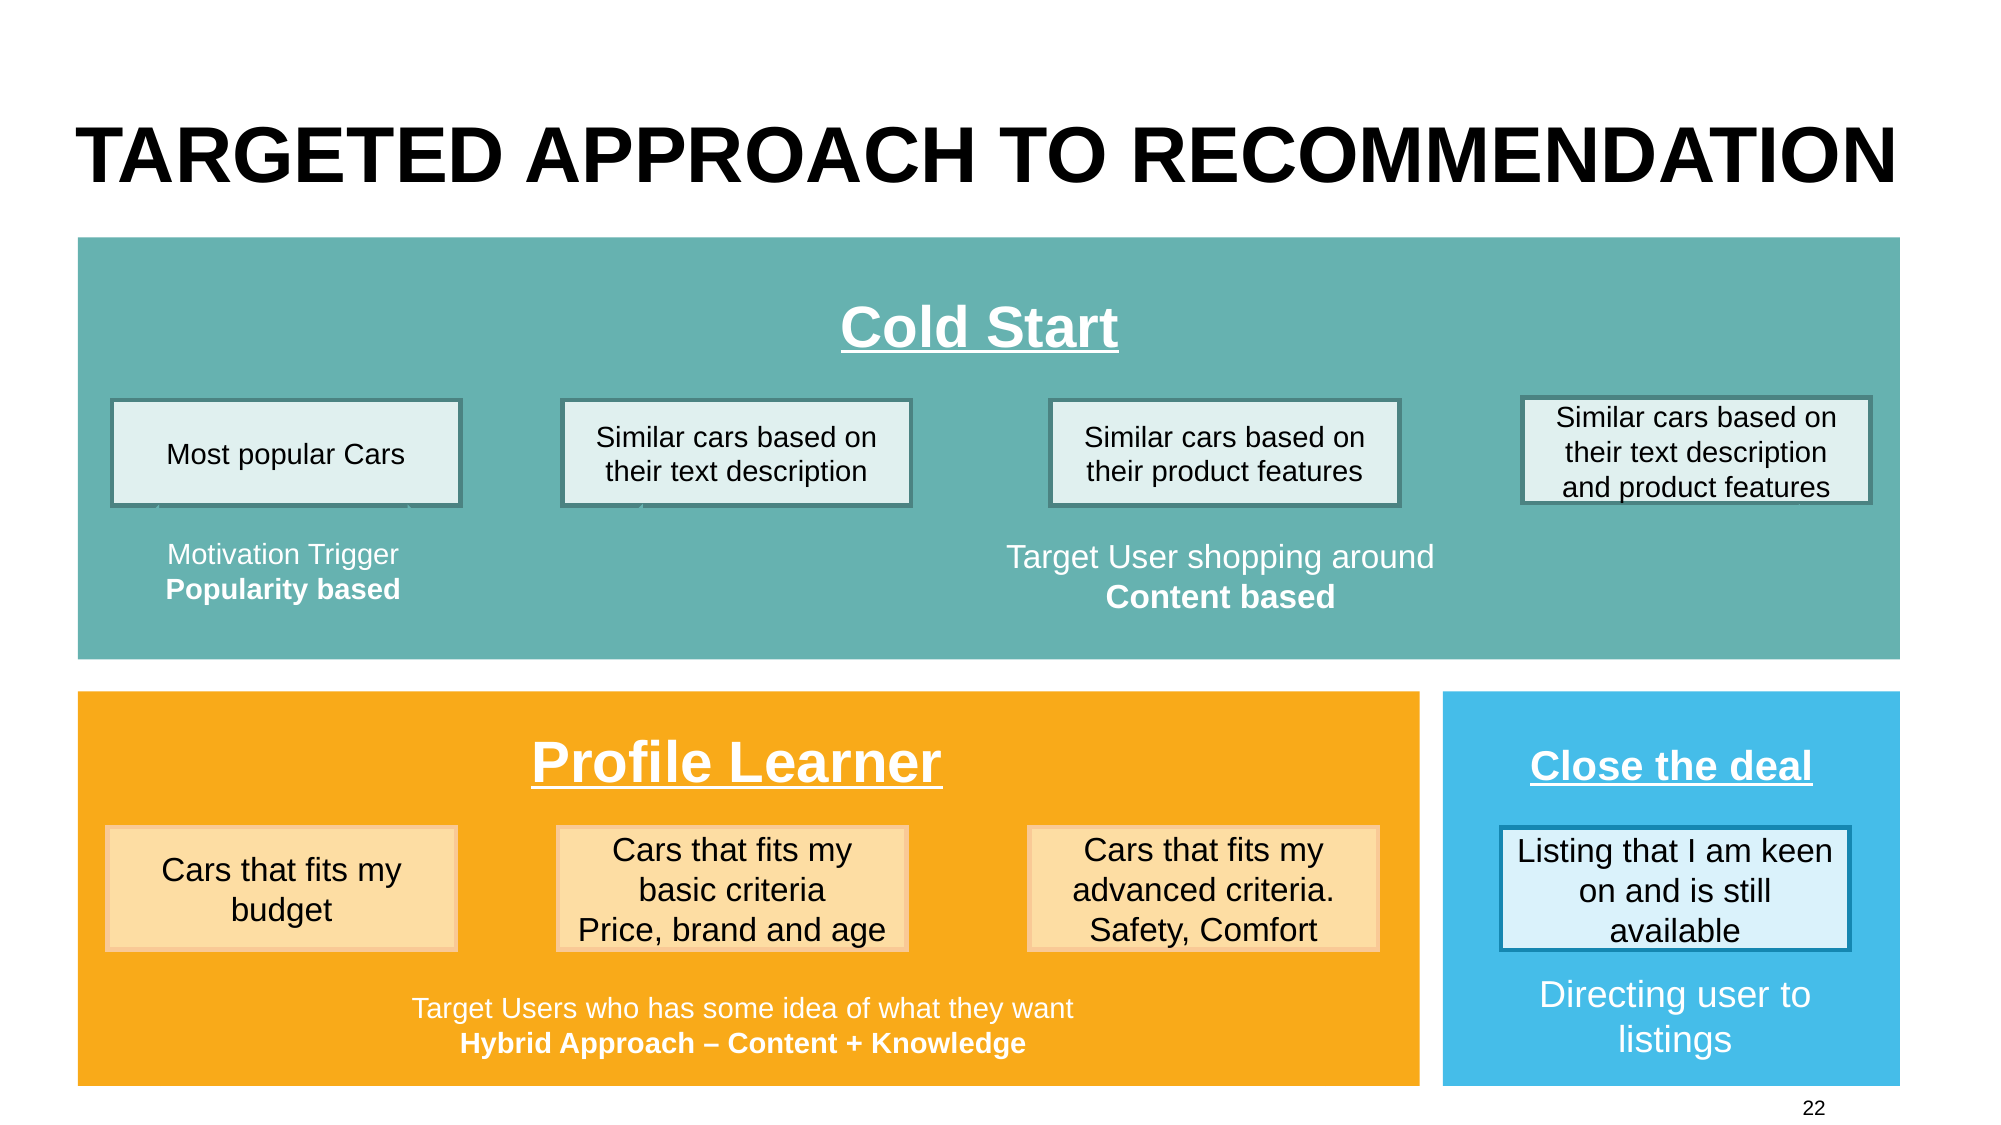

# targeted approach to recommendation

Cold Start
Similar cars based on their text description and product features
Most popular Cars
Similar cars based on their text description
Similar cars based on their product features
Target User shopping around
Content based
Motivation Trigger
Popularity based

Profile Learner
Close the deal
Cars that fits my budget
Cars that fits my advanced criteria.
Safety, Comfort
Cars that fits my basic criteria
Price, brand and age
Listing that I am keen on and is still available
Target Users who has some idea of what they want
Hybrid Approach – Content + Knowledge
Directing user to listings
22